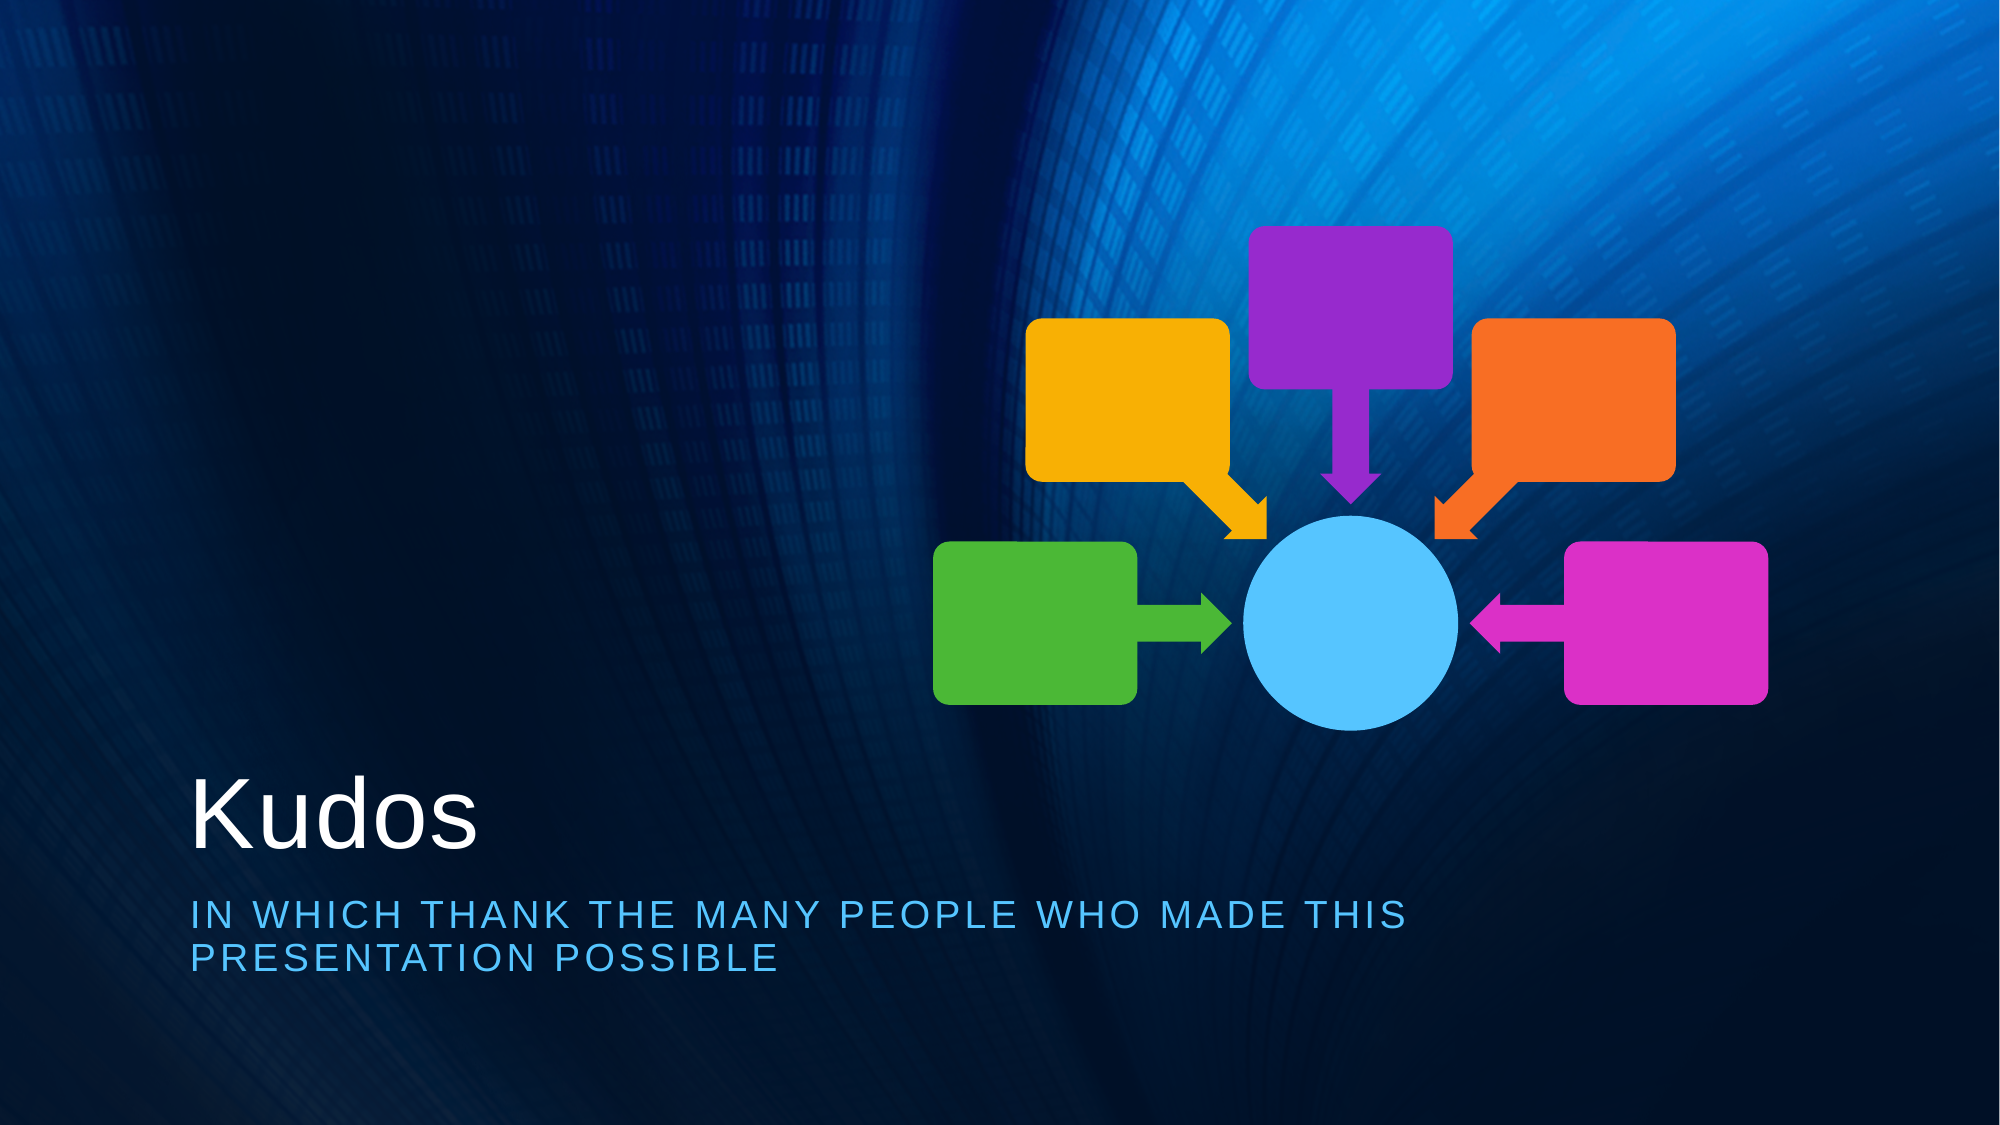

# Kudos
In which thank the many people who made this presentation possible